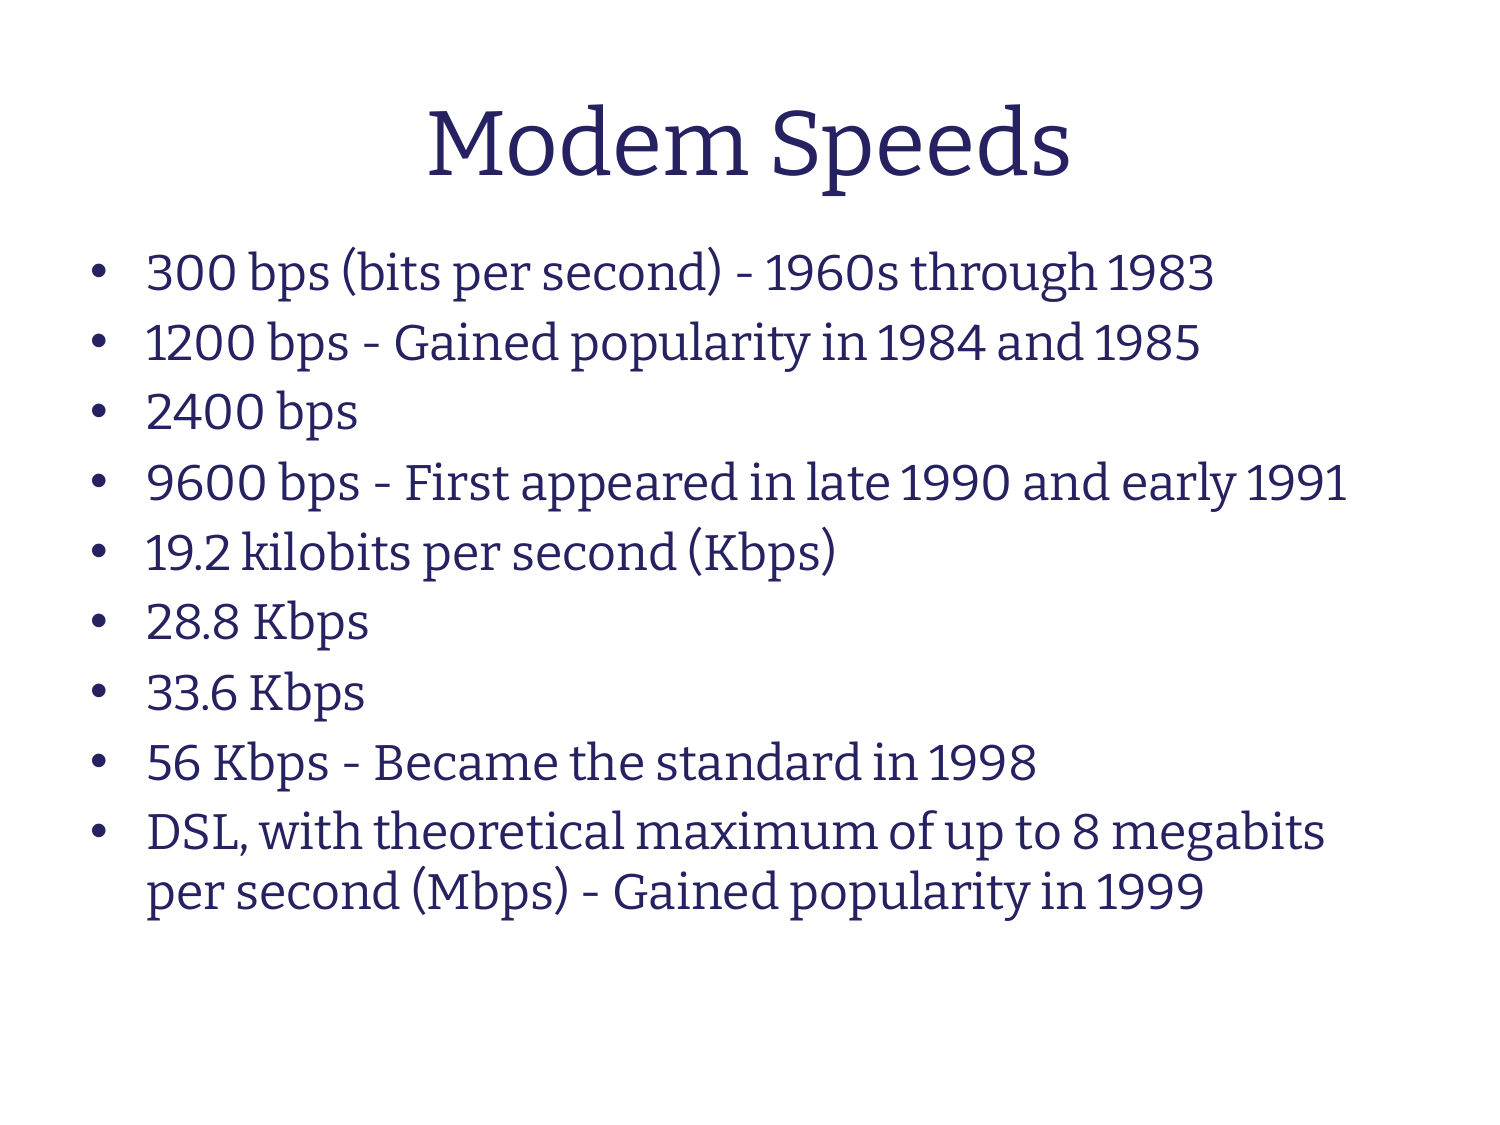

# Modem Speeds
300 bps (bits per second) - 1960s through 1983
1200 bps - Gained popularity in 1984 and 1985
2400 bps
9600 bps - First appeared in late 1990 and early 1991
19.2 kilobits per second (Kbps)
28.8 Kbps
33.6 Kbps
56 Kbps - Became the standard in 1998
DSL, with theoretical maximum of up to 8 megabits per second (Mbps) - Gained popularity in 1999